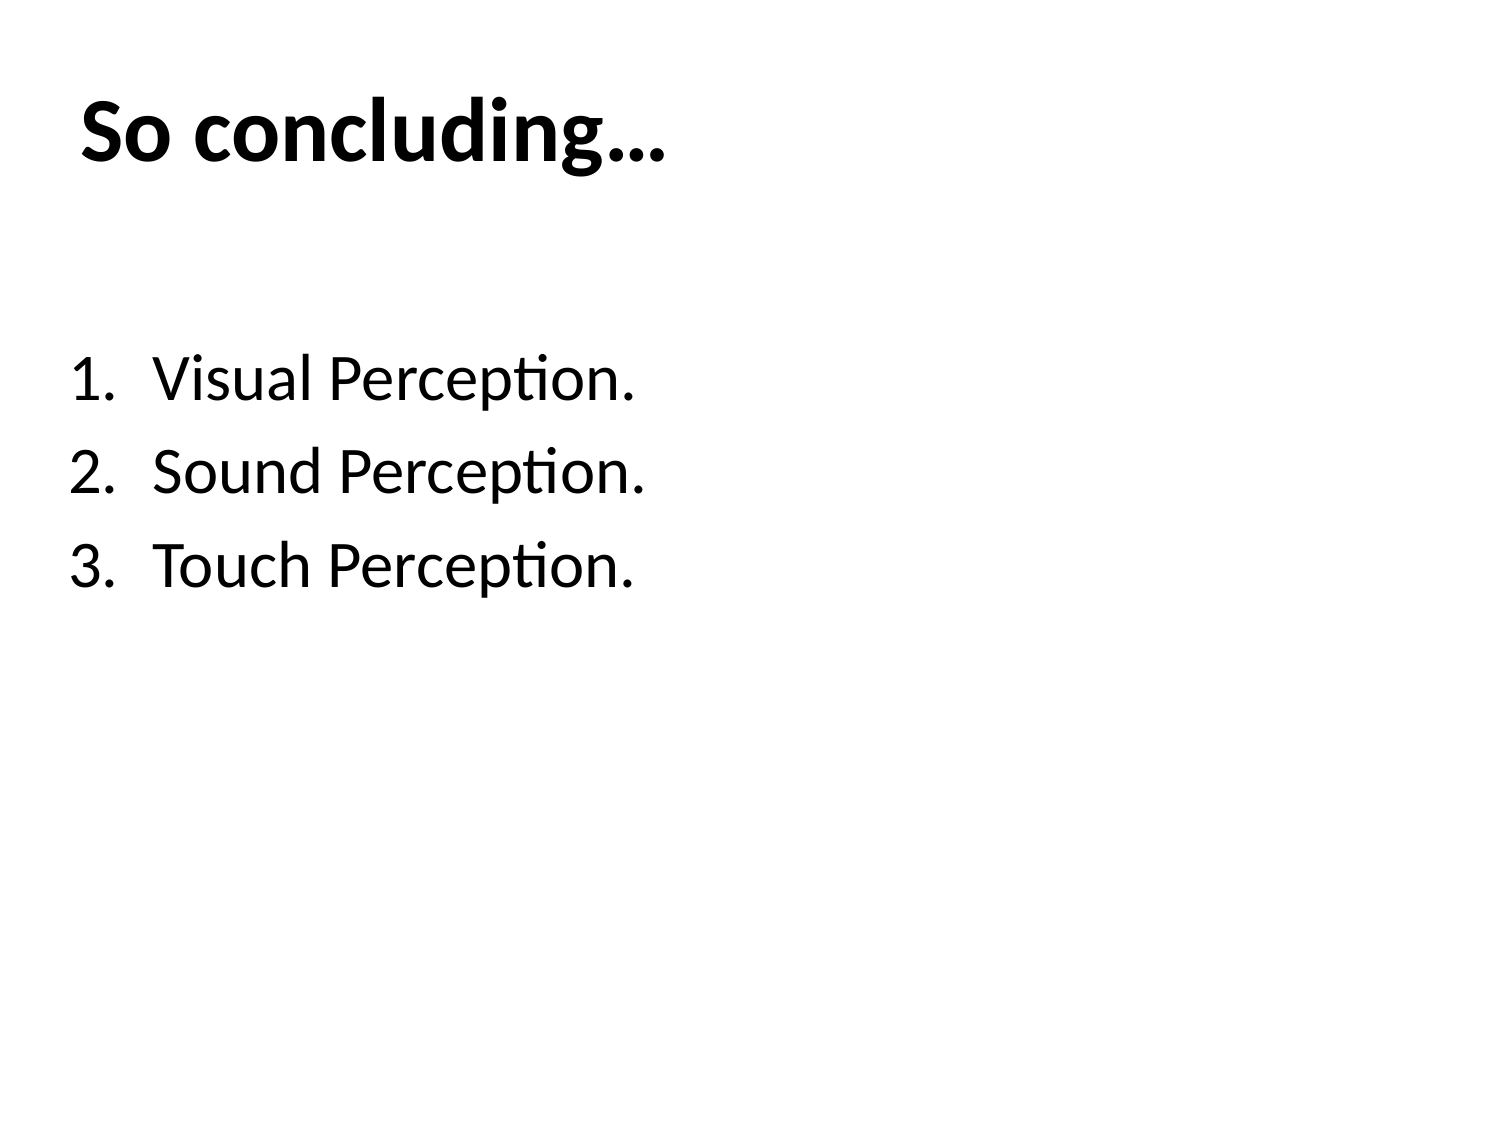

# So concluding…
Visual Perception.
Sound Perception.
Touch Perception.